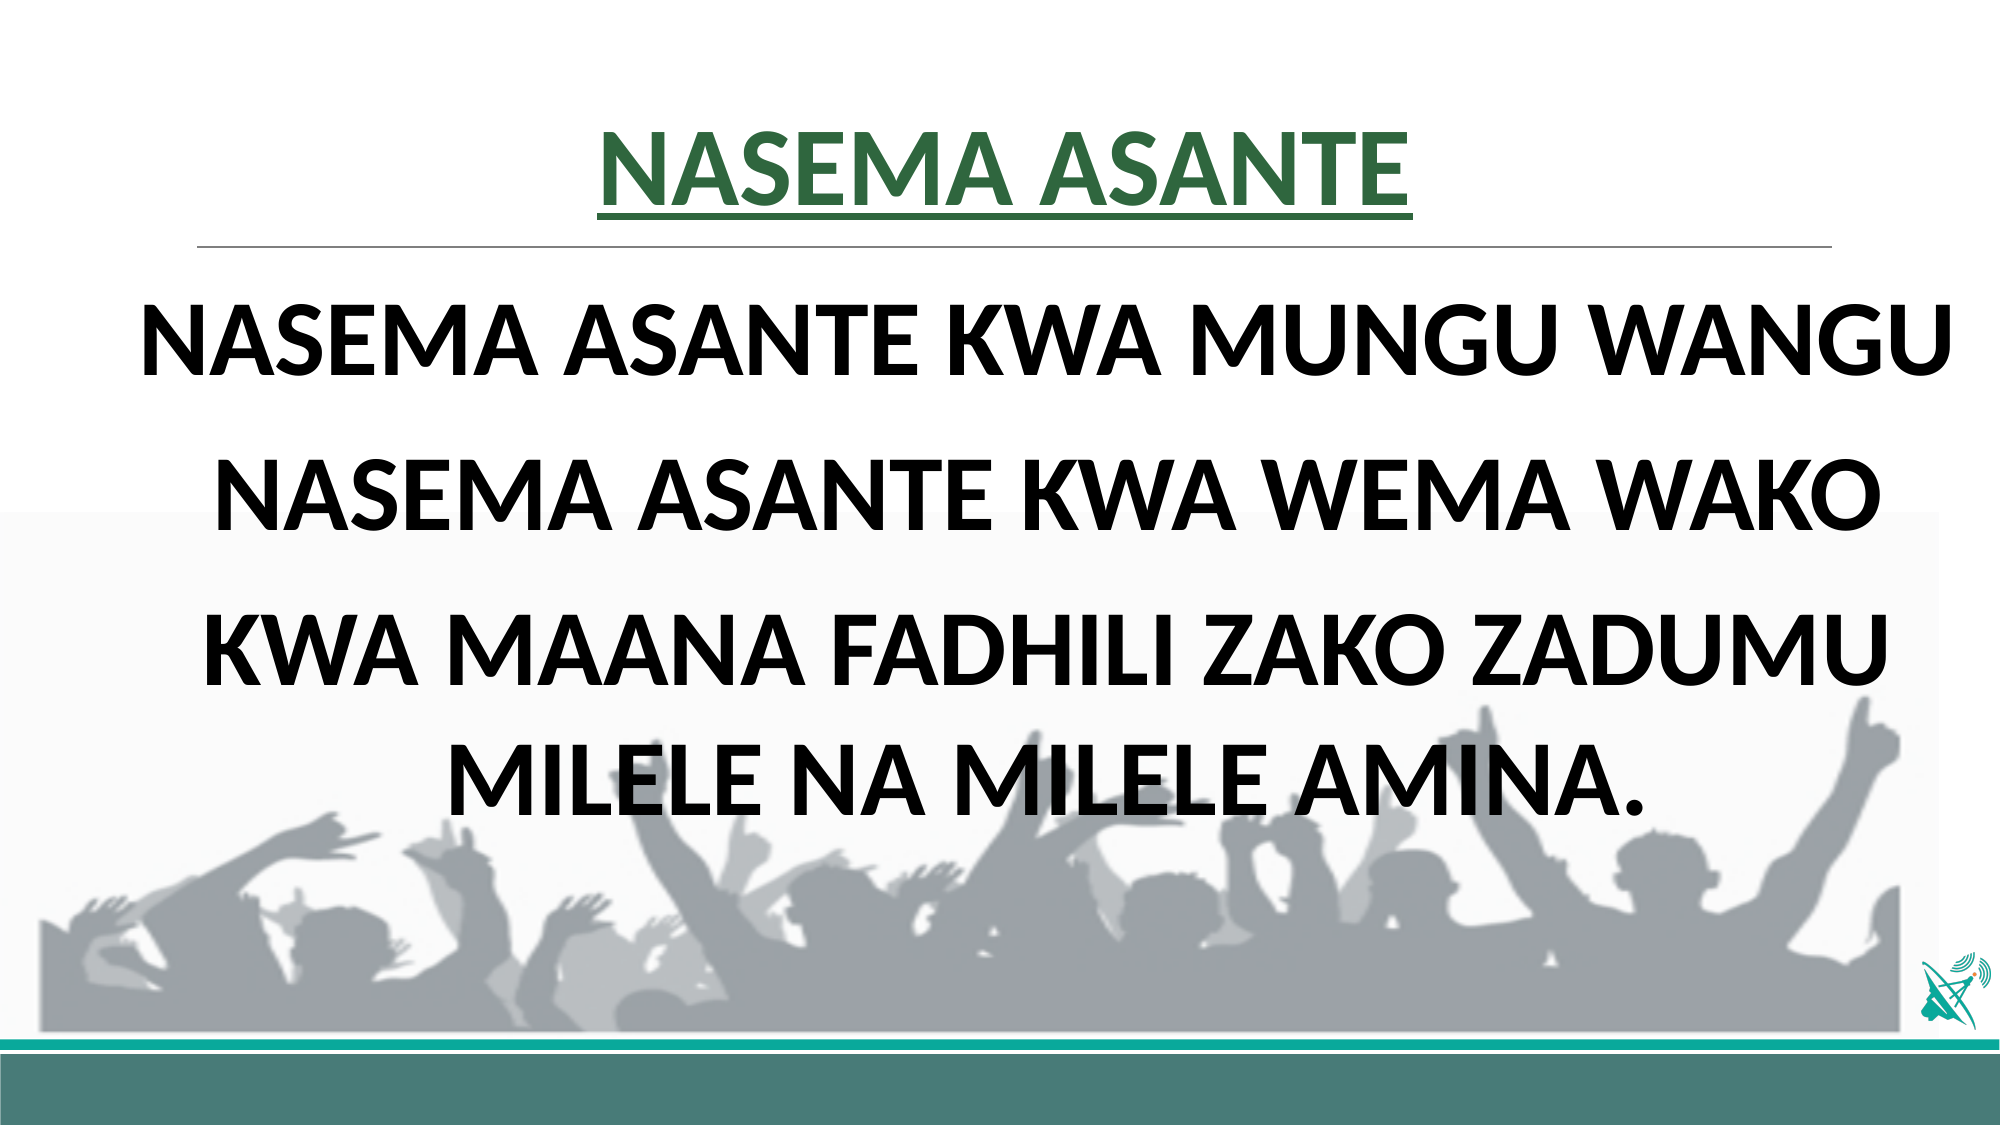

# NASEMA ASANTE
NASEMA ASANTE KWA MUNGU WANGU
NASEMA ASANTE KWA WEMA WAKO
KWA MAANA FADHILI ZAKO ZADUMU MILELE NA MILELE AMINA.